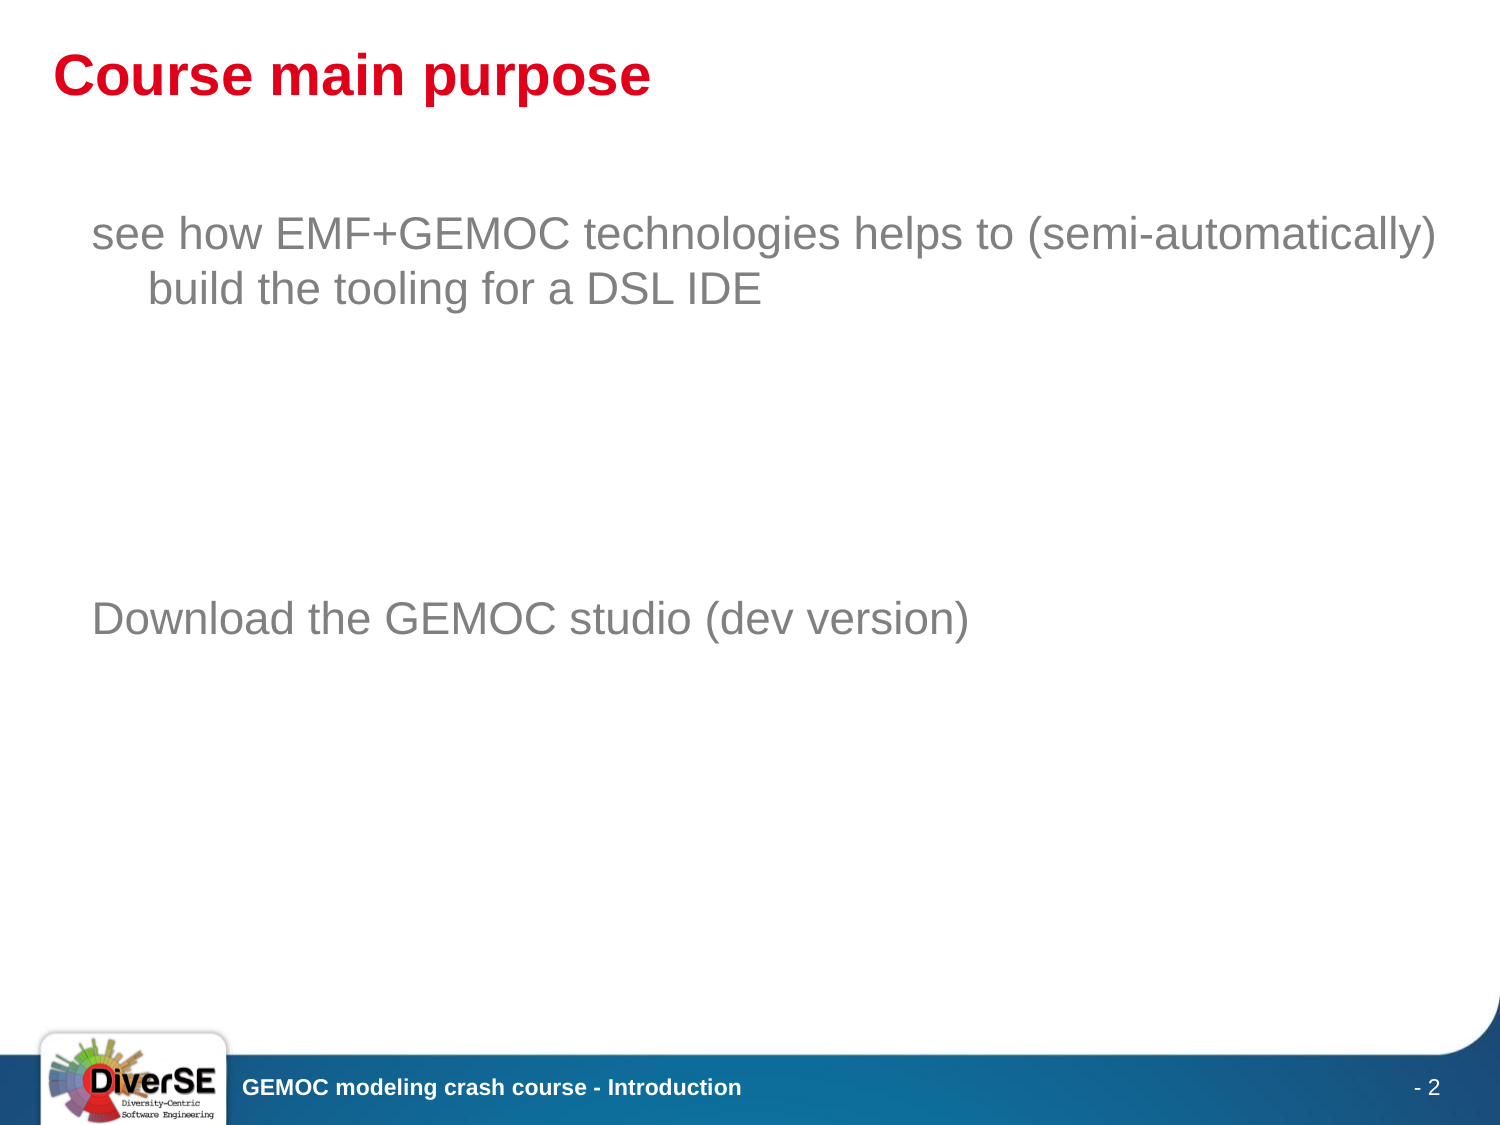

# Course main purpose
see how EMF+GEMOC technologies helps to (semi-automatically) build the tooling for a DSL IDE

Download the GEMOC studio (dev version)

GEMOC modeling crash course - Introduction
- 2